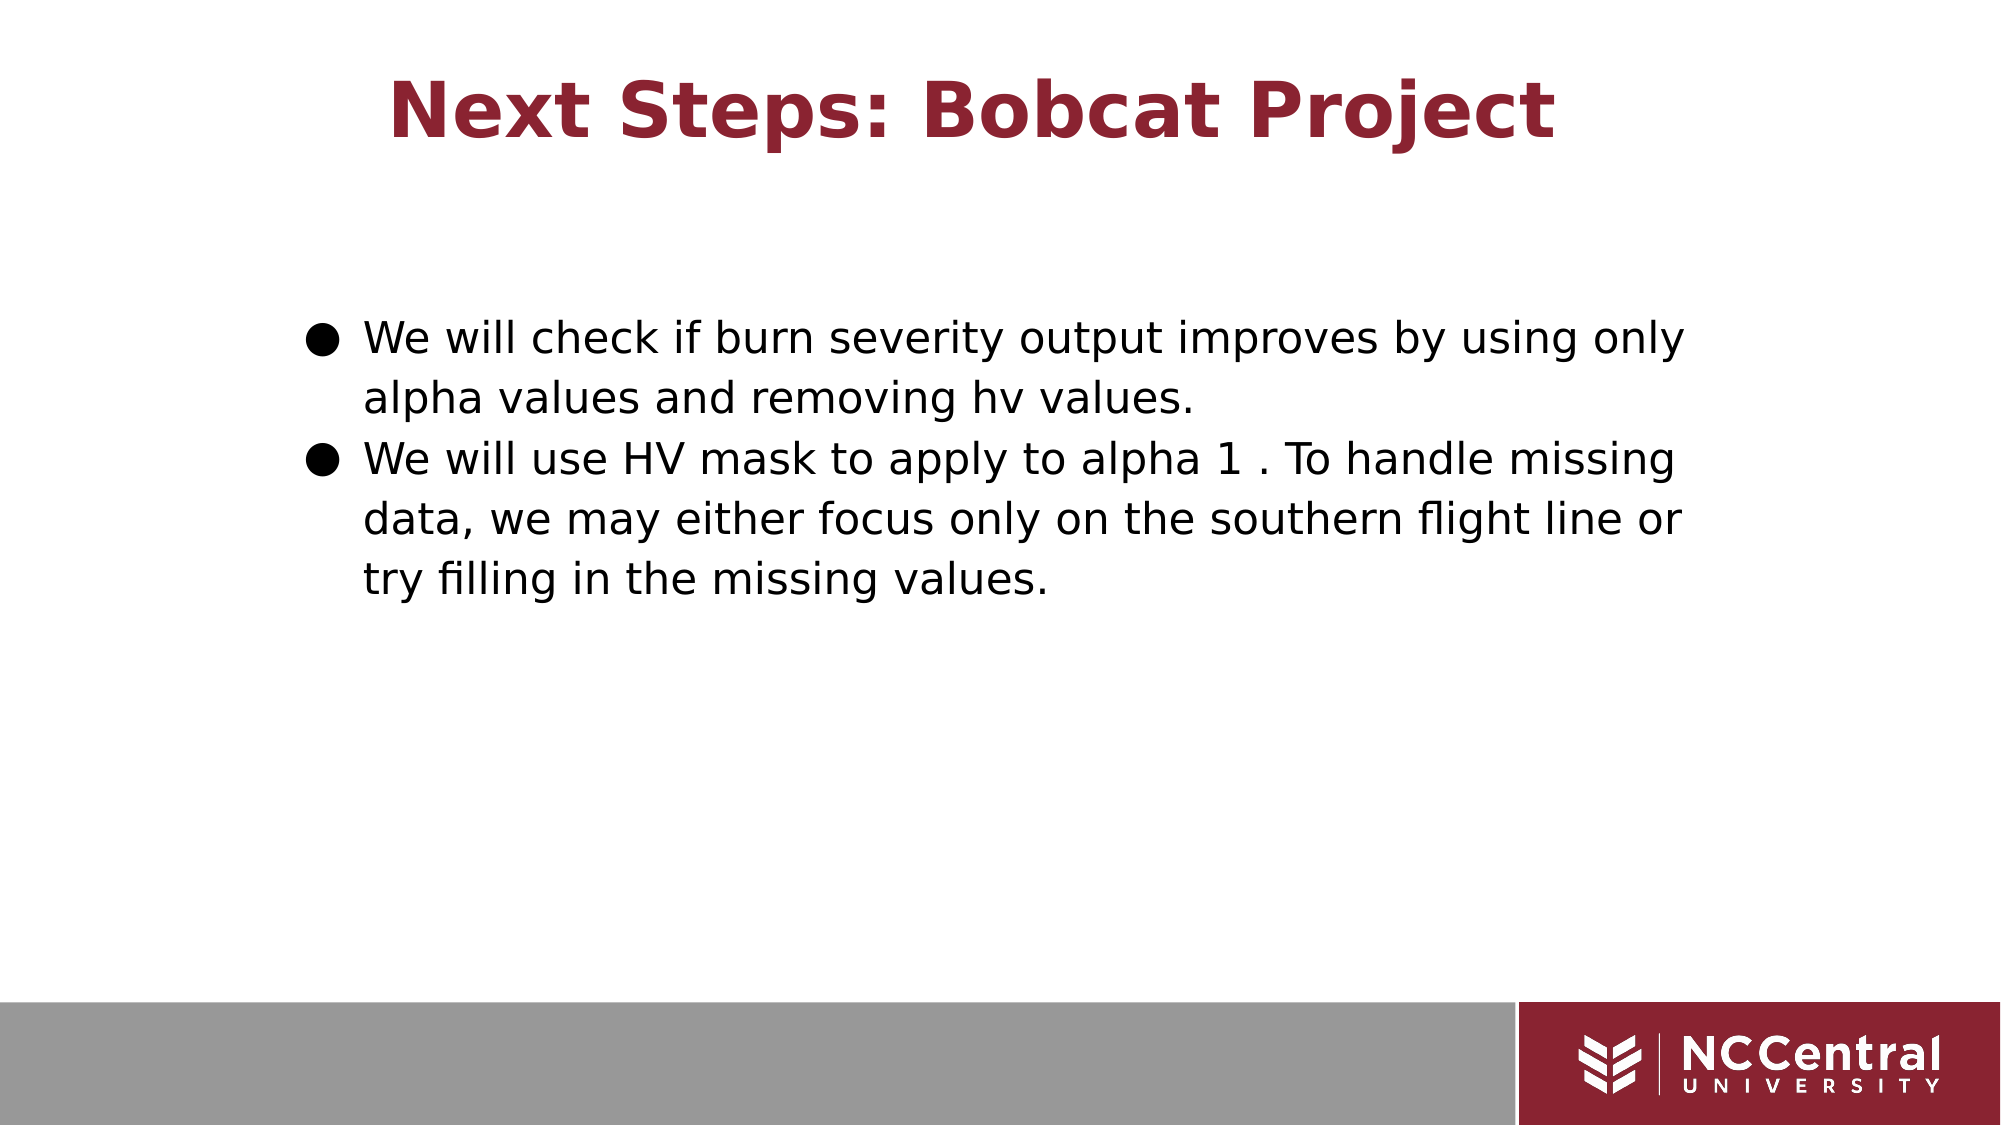

# Next Steps: Bobcat Project

We will check if burn severity output improves by using only alpha values and removing hv values.
We will use HV mask to apply to alpha 1 . To handle missing data, we may either focus only on the southern flight line or try filling in the missing values.